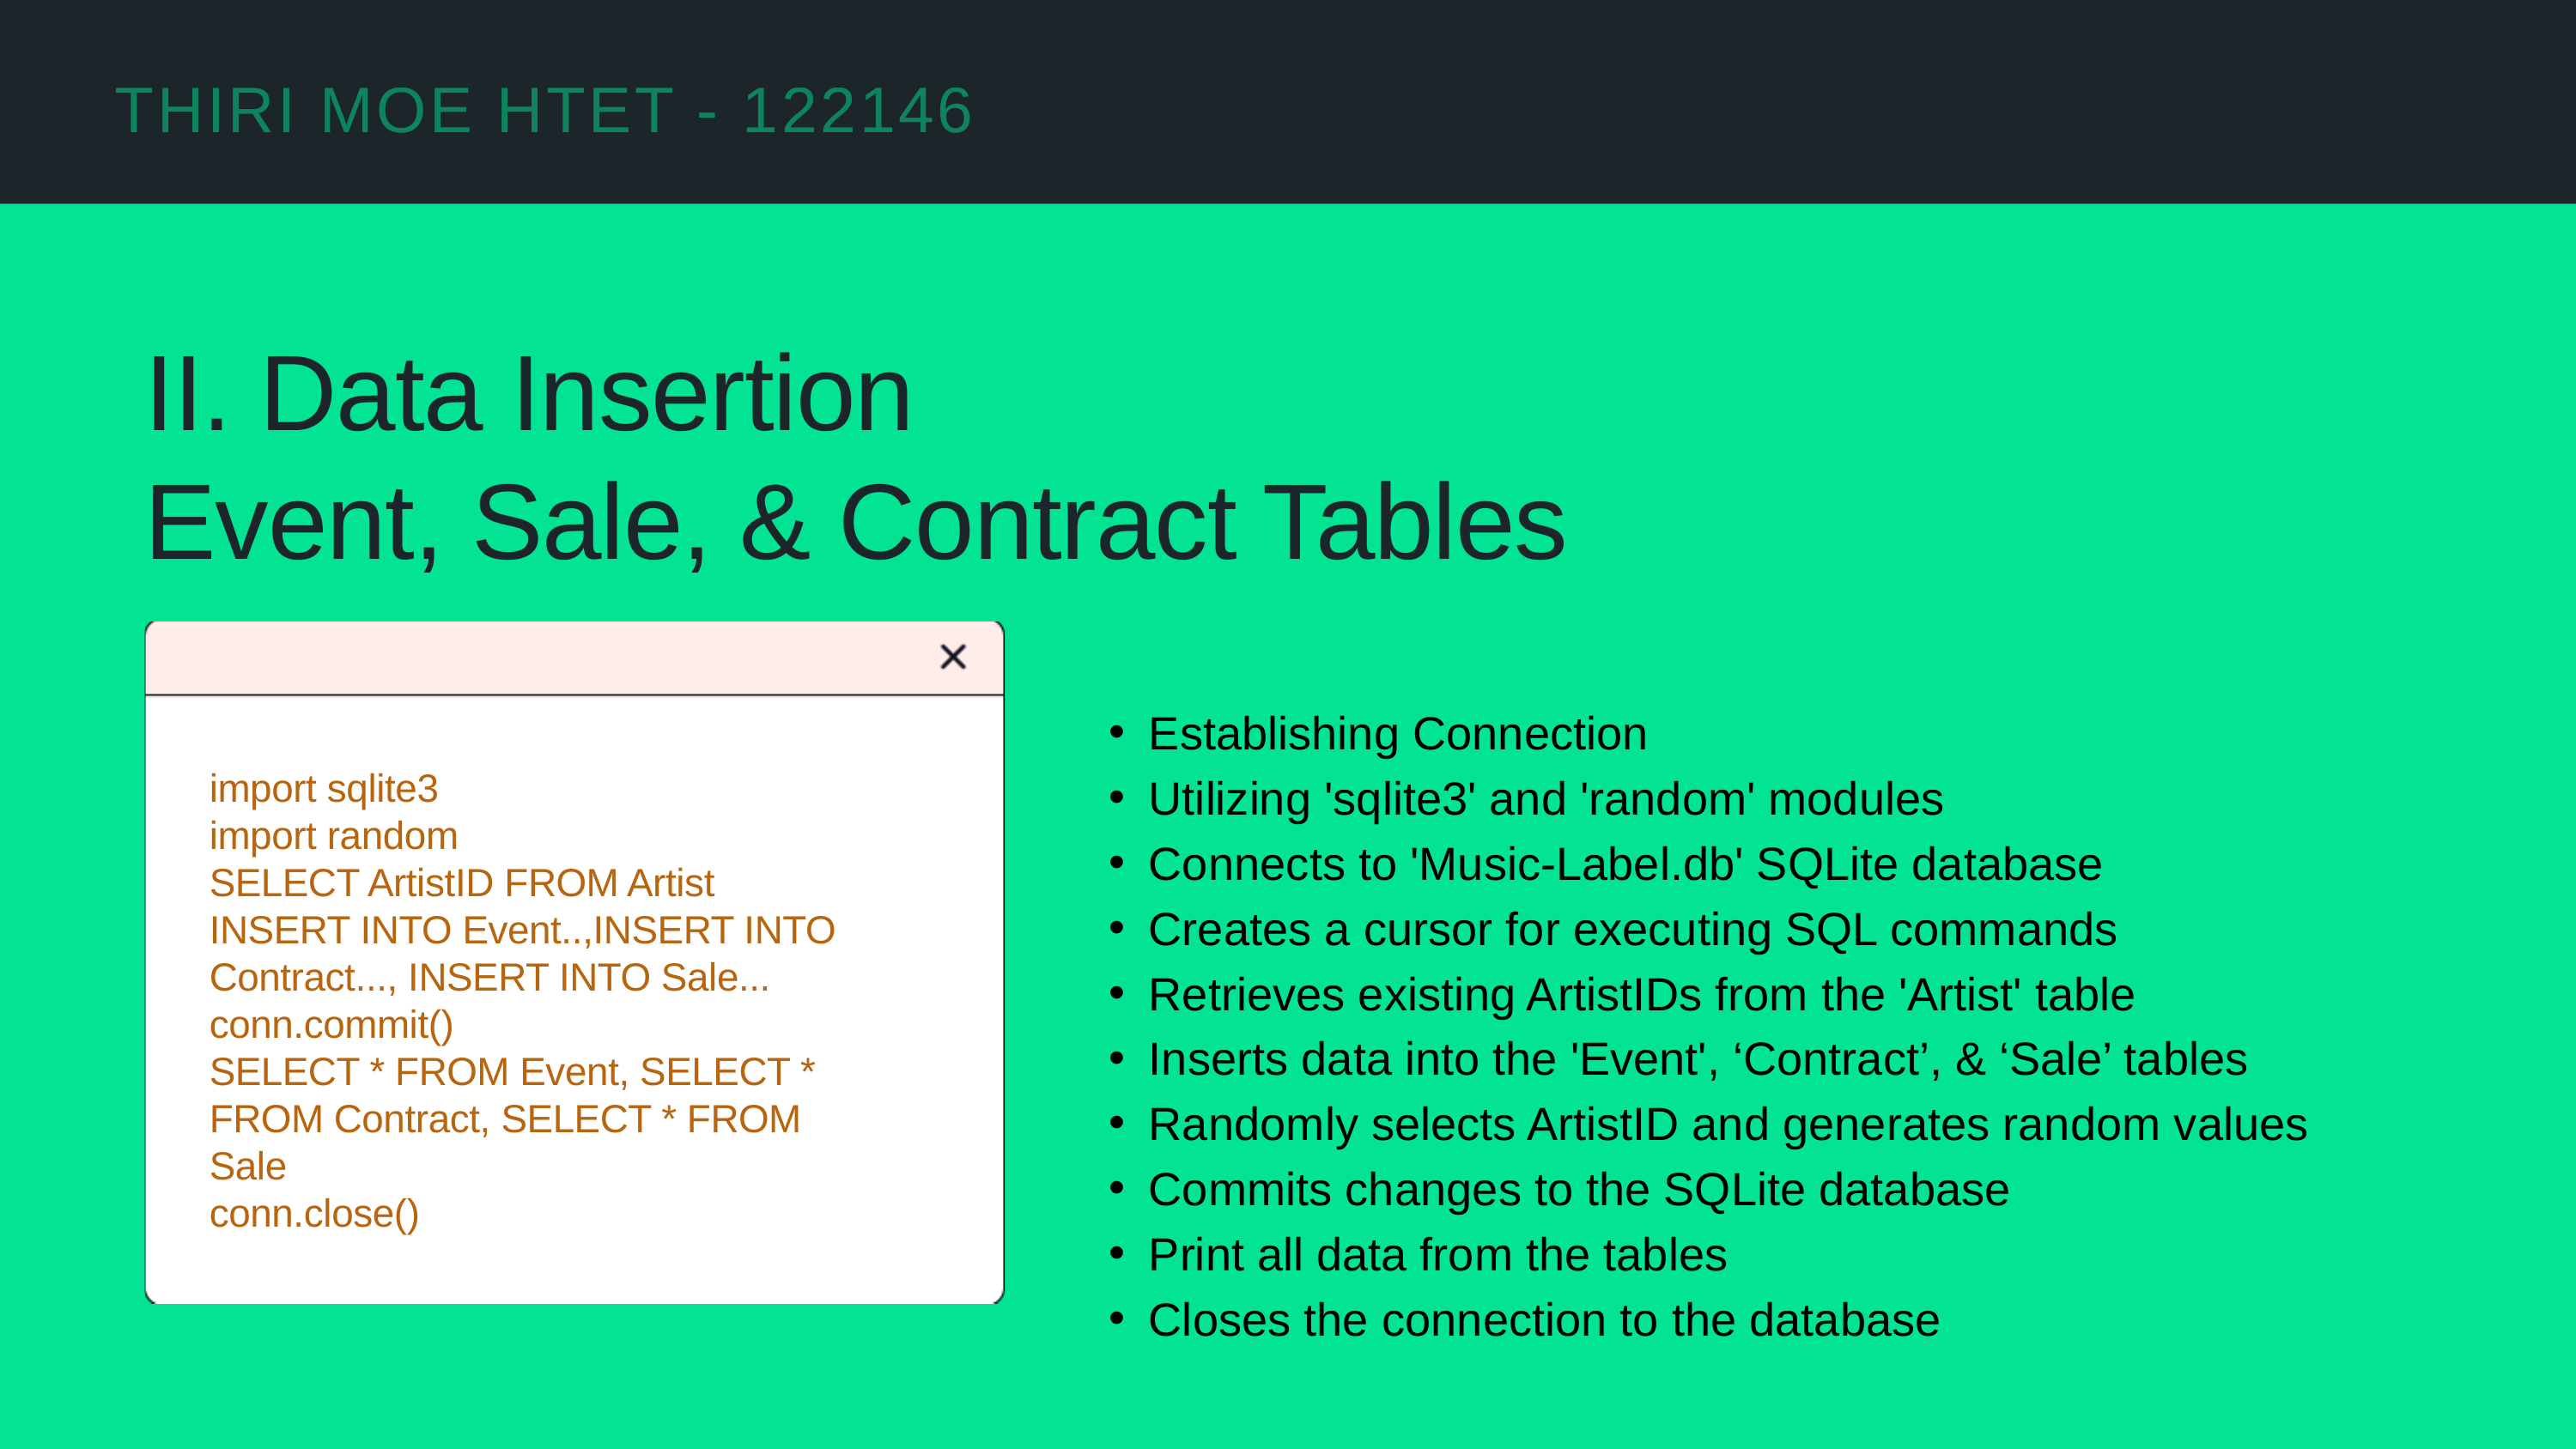

THIRI MOE HTET - 12214682
II. Data Insertion
Event, Sale, & Contract Tables

Establishing Connection
Utilizing 'sqlite3' and 'random' modules
Connects to 'Music-Label.db' SQLite database
Creates a cursor for executing SQL commands
Retrieves existing ArtistIDs from the 'Artist' table
Inserts data into the 'Event', ‘Contract’, & ‘Sale’ tables
Randomly selects ArtistID and generates random values
Commits changes to the SQLite database
Print all data from the tables
Closes the connection to the database
import sqlite3
import random
SELECT ArtistID FROM Artist
INSERT INTO Event..,INSERT INTO Contract..., INSERT INTO Sale...
conn.commit()
SELECT * FROM Event, SELECT * FROM Contract, SELECT * FROM Sale
conn.close()